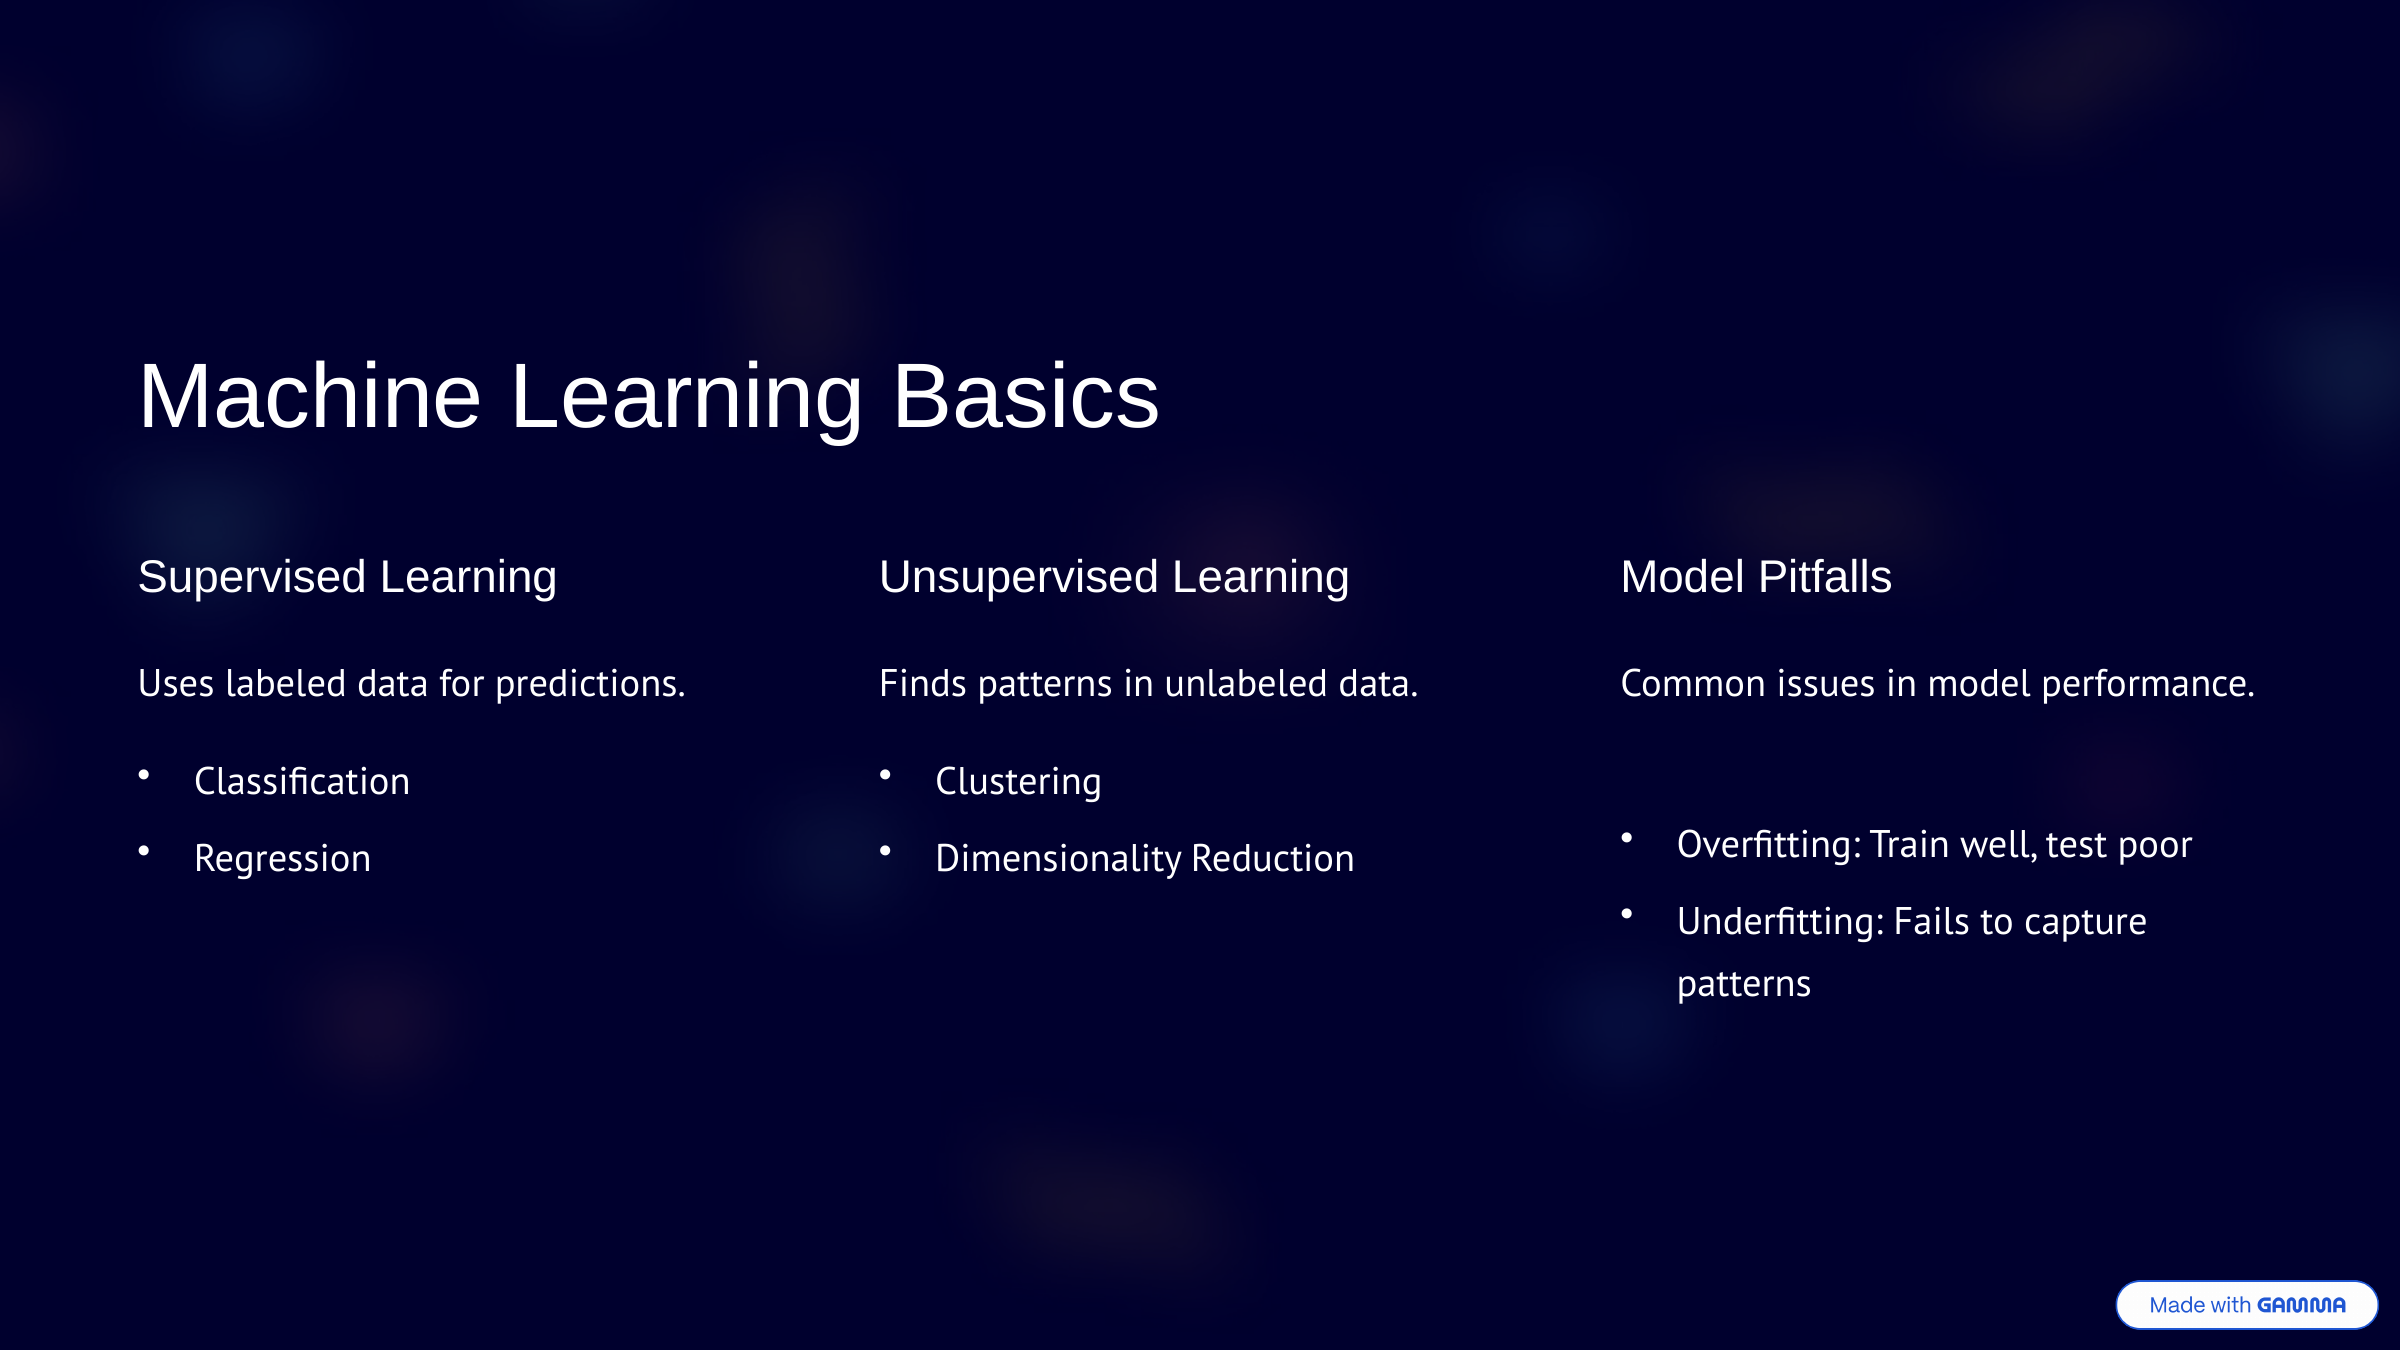

Machine Learning Basics
Supervised Learning
Unsupervised Learning
Model Pitfalls
Uses labeled data for predictions.
Finds patterns in unlabeled data.
Common issues in model performance.
Classification
Clustering
Overfitting: Train well, test poor
Regression
Dimensionality Reduction
Underfitting: Fails to capture patterns